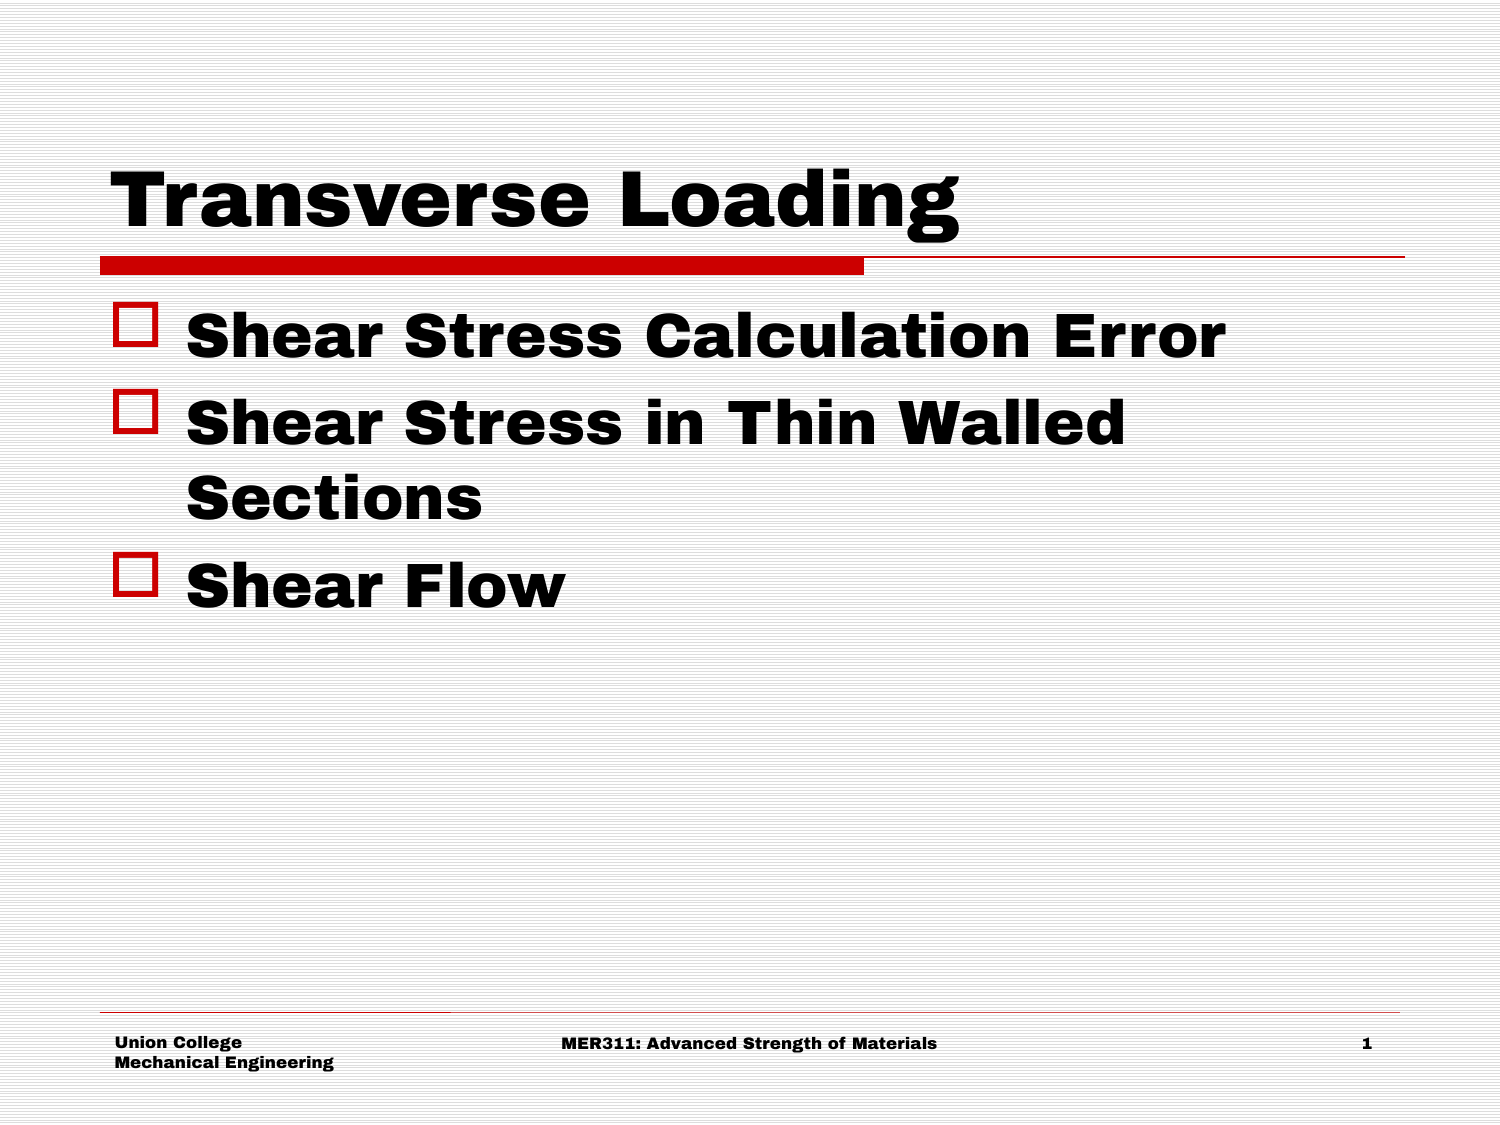

# Transverse Loading
Shear Stress Calculation Error
Shear Stress in Thin Walled Sections
Shear Flow
MER311: Advanced Strength of Materials
1